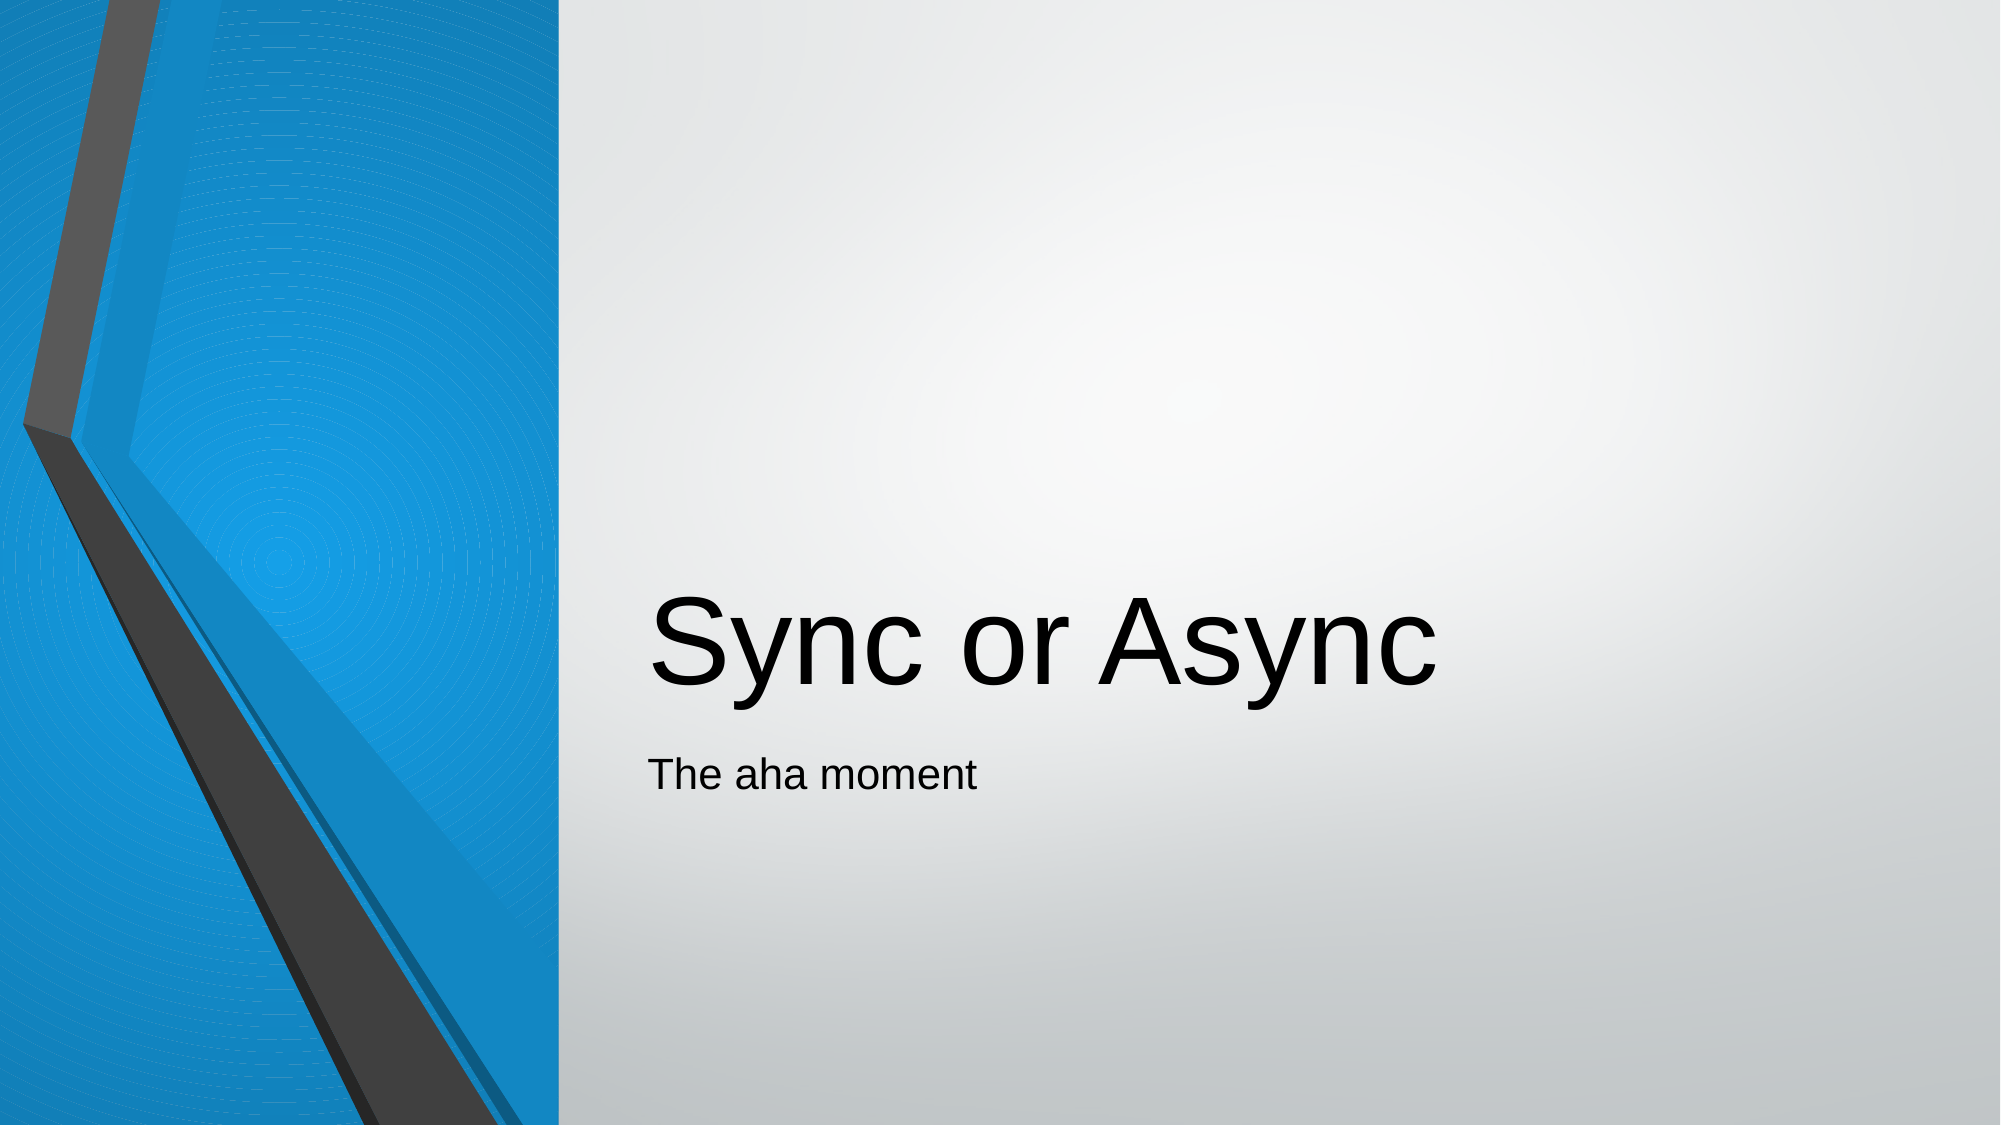

# Sync or Async
The aha moment